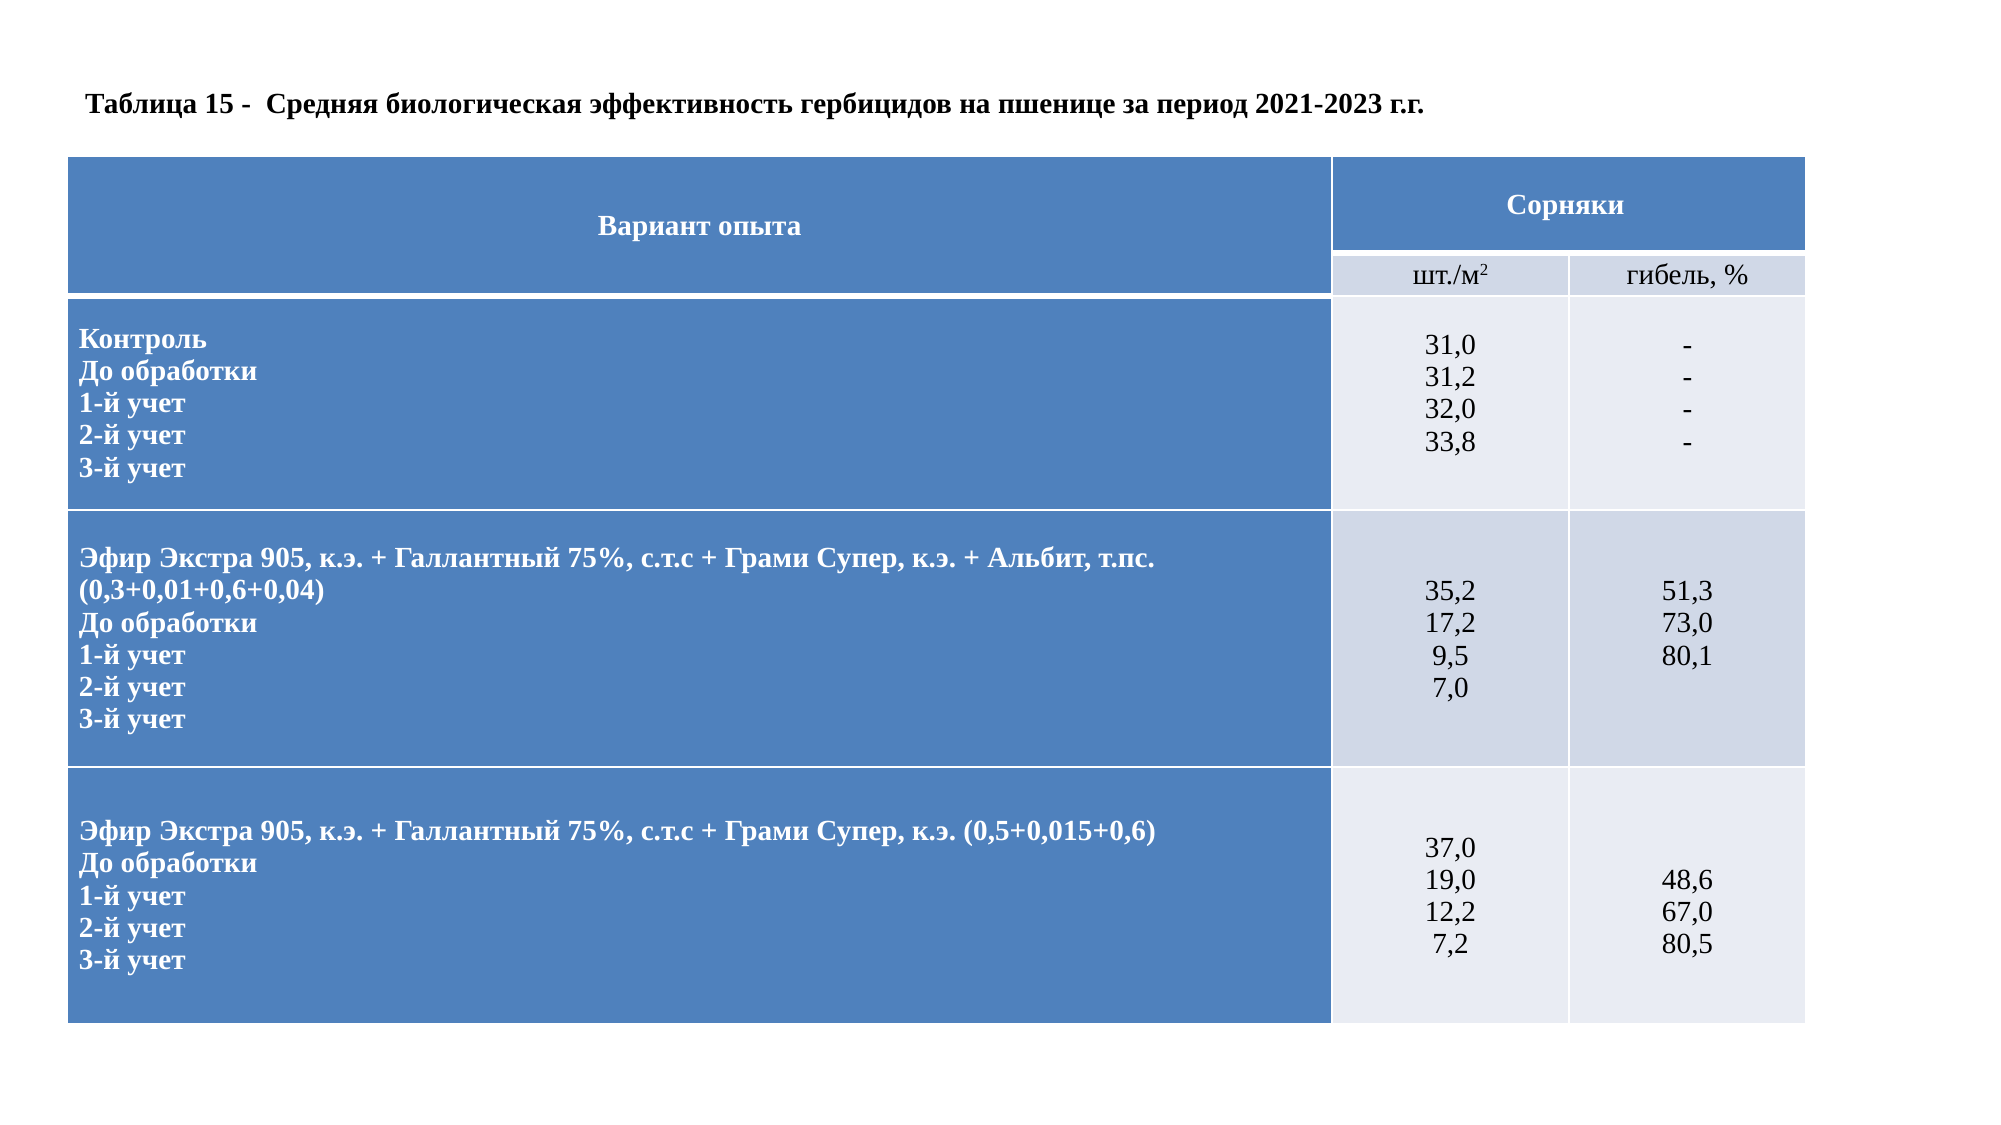

Таблица 15 -  Средняя биологическая эффективность гербицидов на пшенице за период 2021-2023 г.г.
| Вариант опыта | Сорняки |  |
| --- | --- | --- |
|  | шт./м2 | гибель, % |
| Контроль До обработки 1-й учет 2-й учет 3-й учет | 31,0 31,2 32,0 33,8 | - - - - |
| Эфир Экстра 905, к.э. + Галлантный 75%, с.т.с + Грами Супер, к.э. + Альбит, т.пс. (0,3+0,01+0,6+0,04) До обработки 1-й учет 2-й учет 3-й учет | 35,2 17,2 9,5 7,0 | 51,3 73,0 80,1 |
| Эфир Экстра 905, к.э. + Галлантный 75%, с.т.с + Грами Супер, к.э. (0,5+0,015+0,6) До обработки 1-й учет 2-й учет 3-й учет | 37,0 19,0 12,2 7,2 | 48,6 67,0 80,5 |